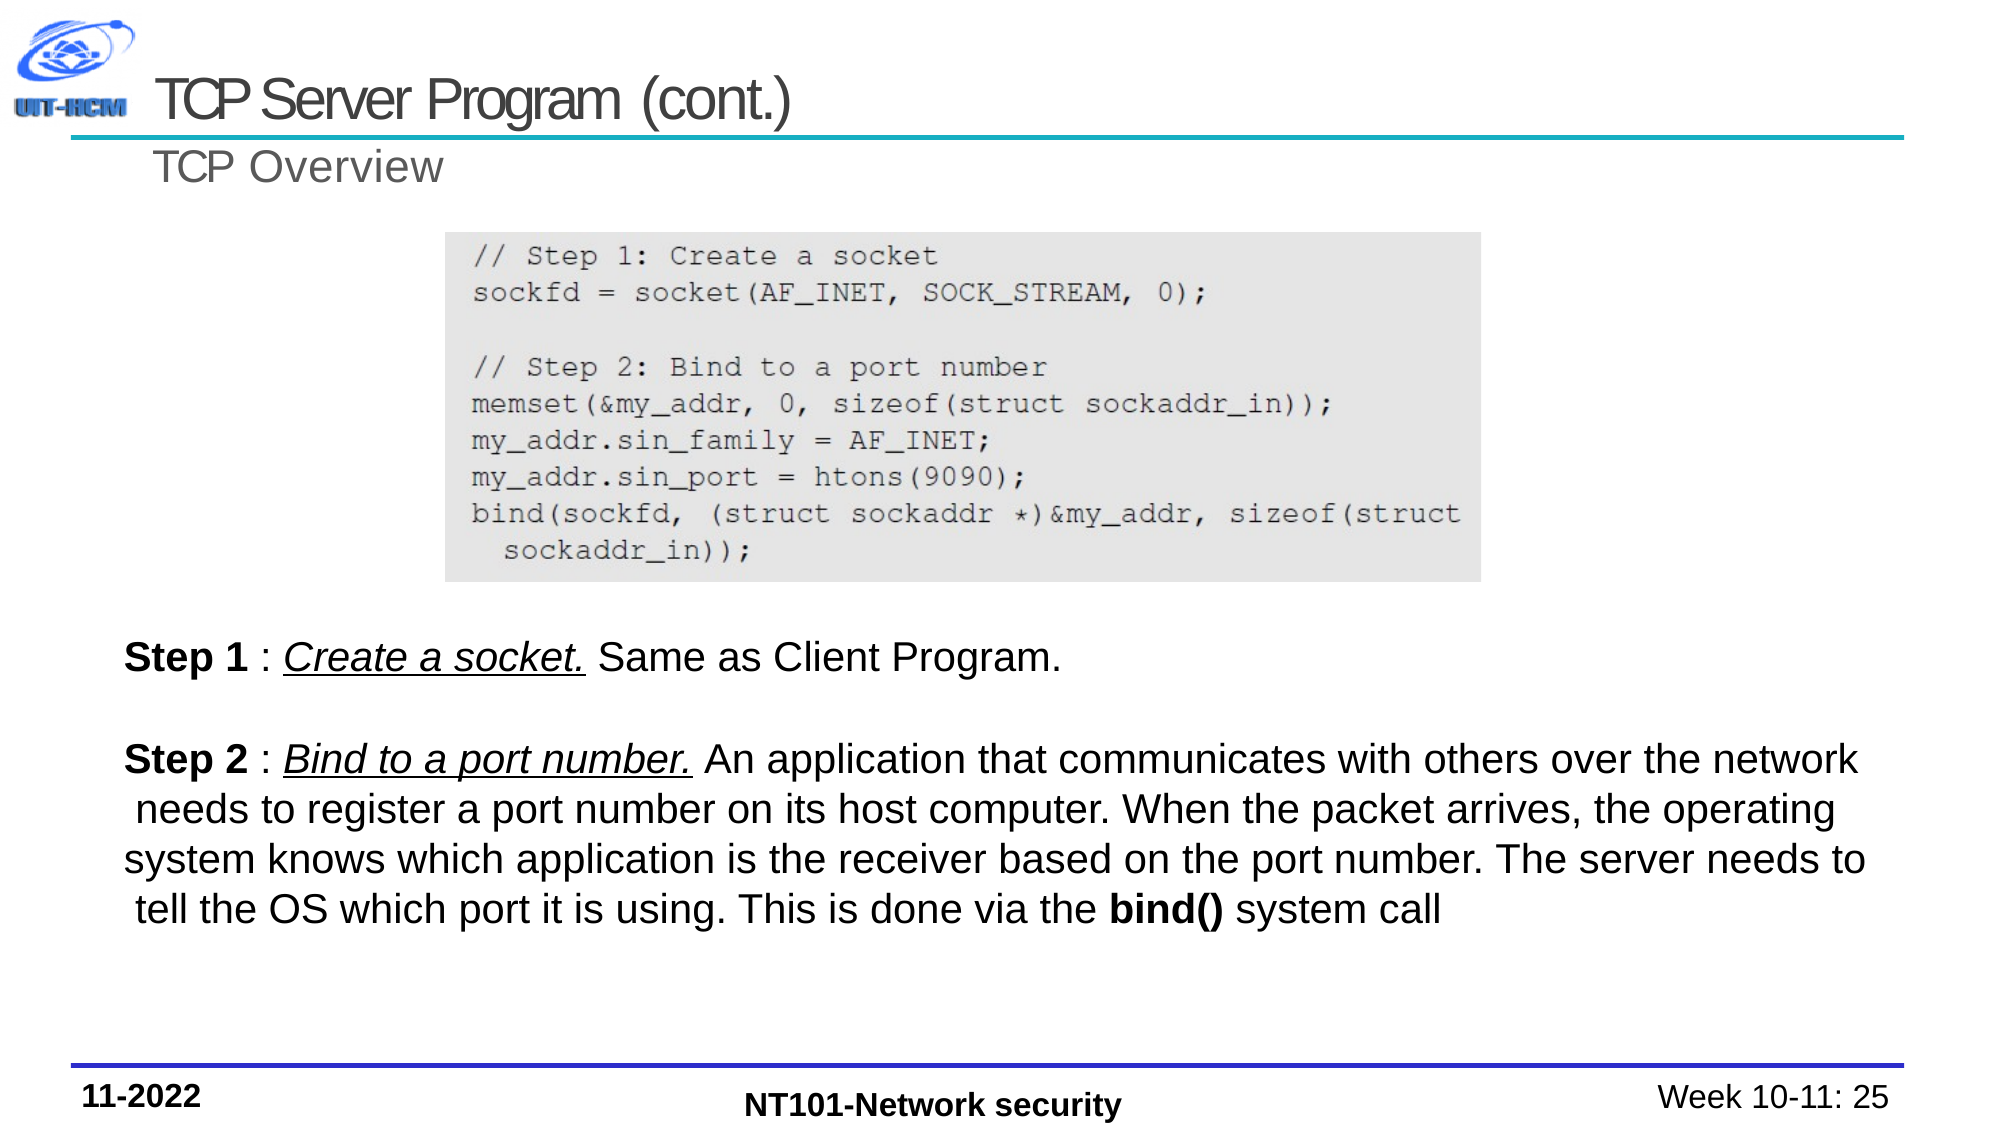

# TCP Server Program (cont.)
TCP Overview

Step 1 : Create a socket. Same as Client Program.

Step 2 : Bind to a port number. An application that communicates with others over the network  needs to register a port number on its host computer. When the packet arrives, the operating  system knows which application is the receiver based on the port number. The server needs to  tell the OS which port it is using. This is done via the bind() system call